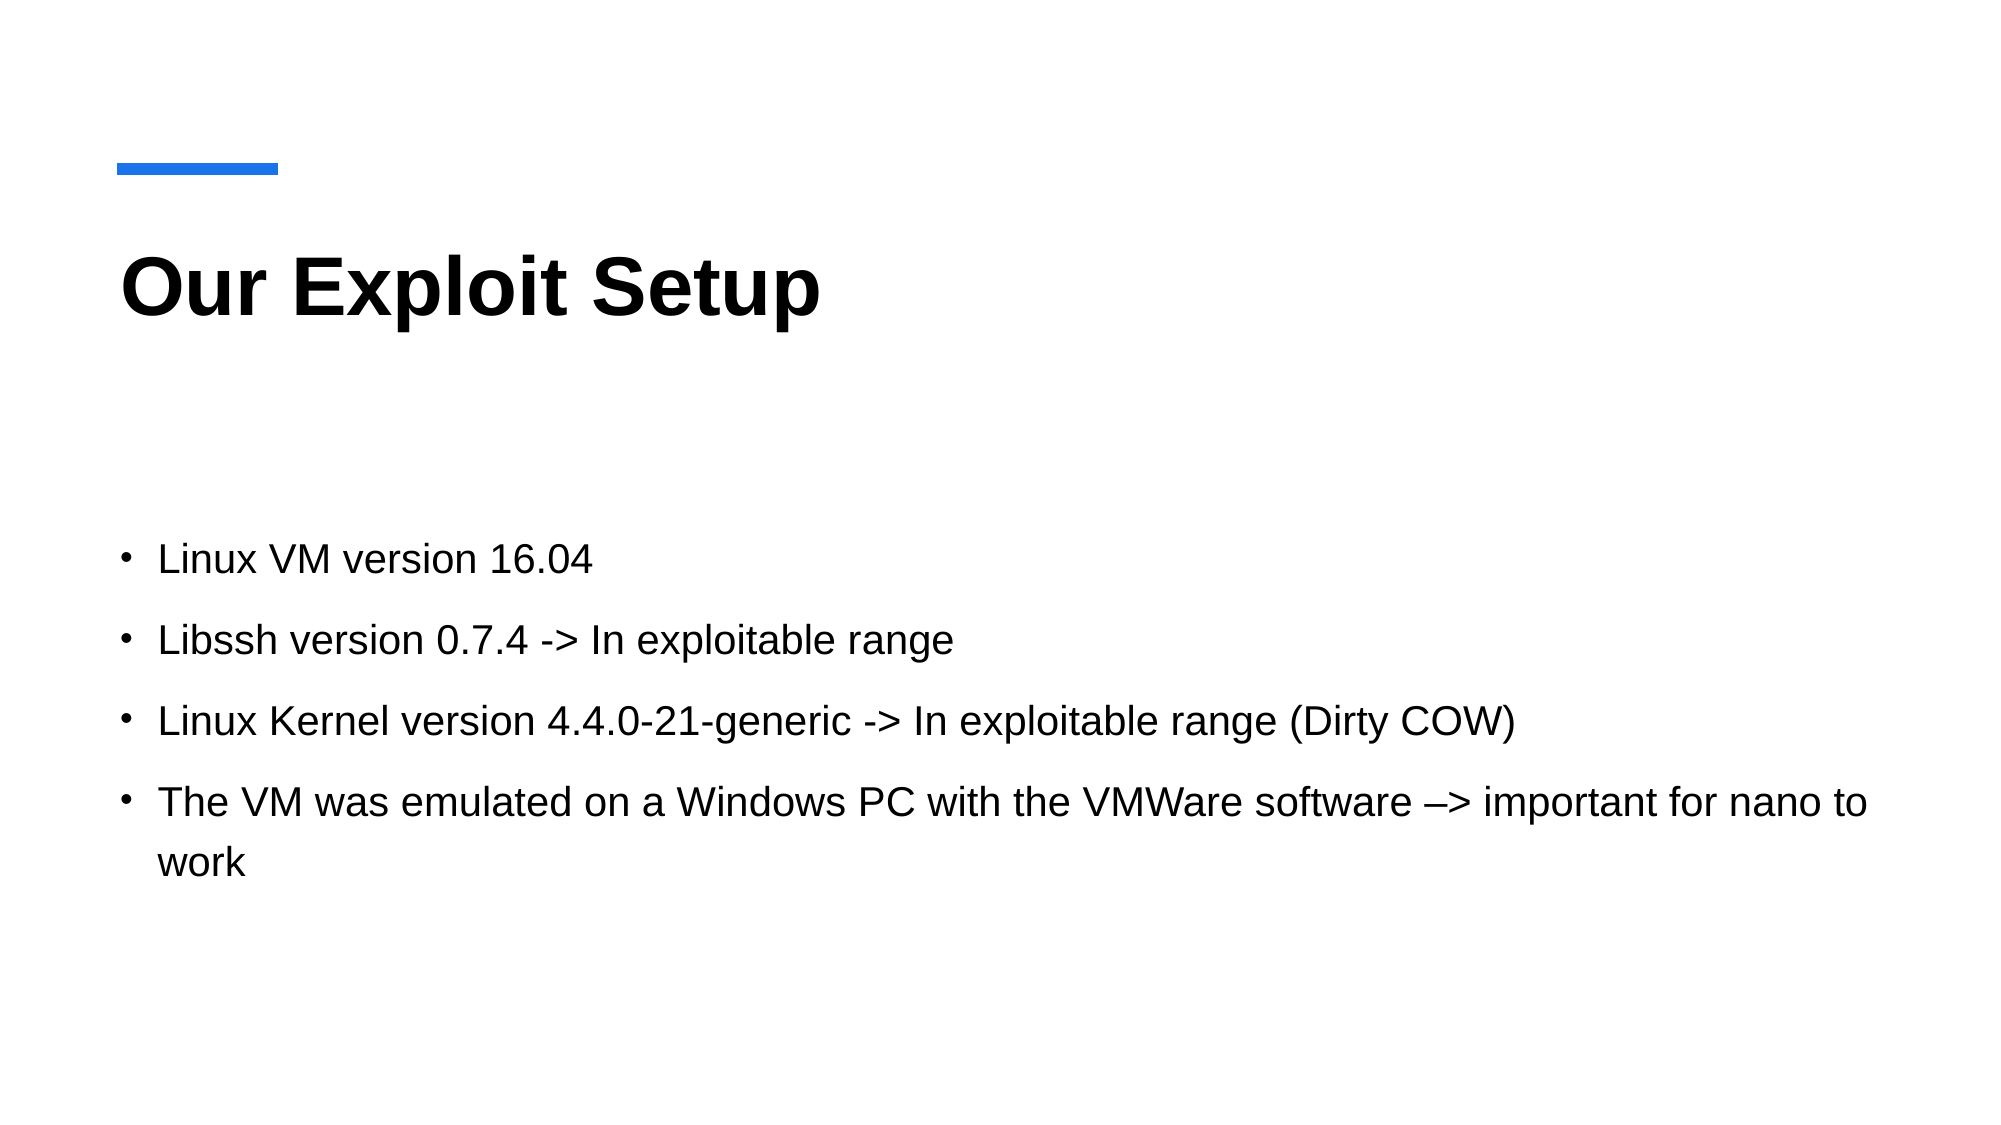

# Our Exploit Setup
Linux VM version 16.04
Libssh version 0.7.4 -> In exploitable range
Linux Kernel version 4.4.0-21-generic -> In exploitable range (Dirty COW)
The VM was emulated on a Windows PC with the VMWare software –> important for nano to work